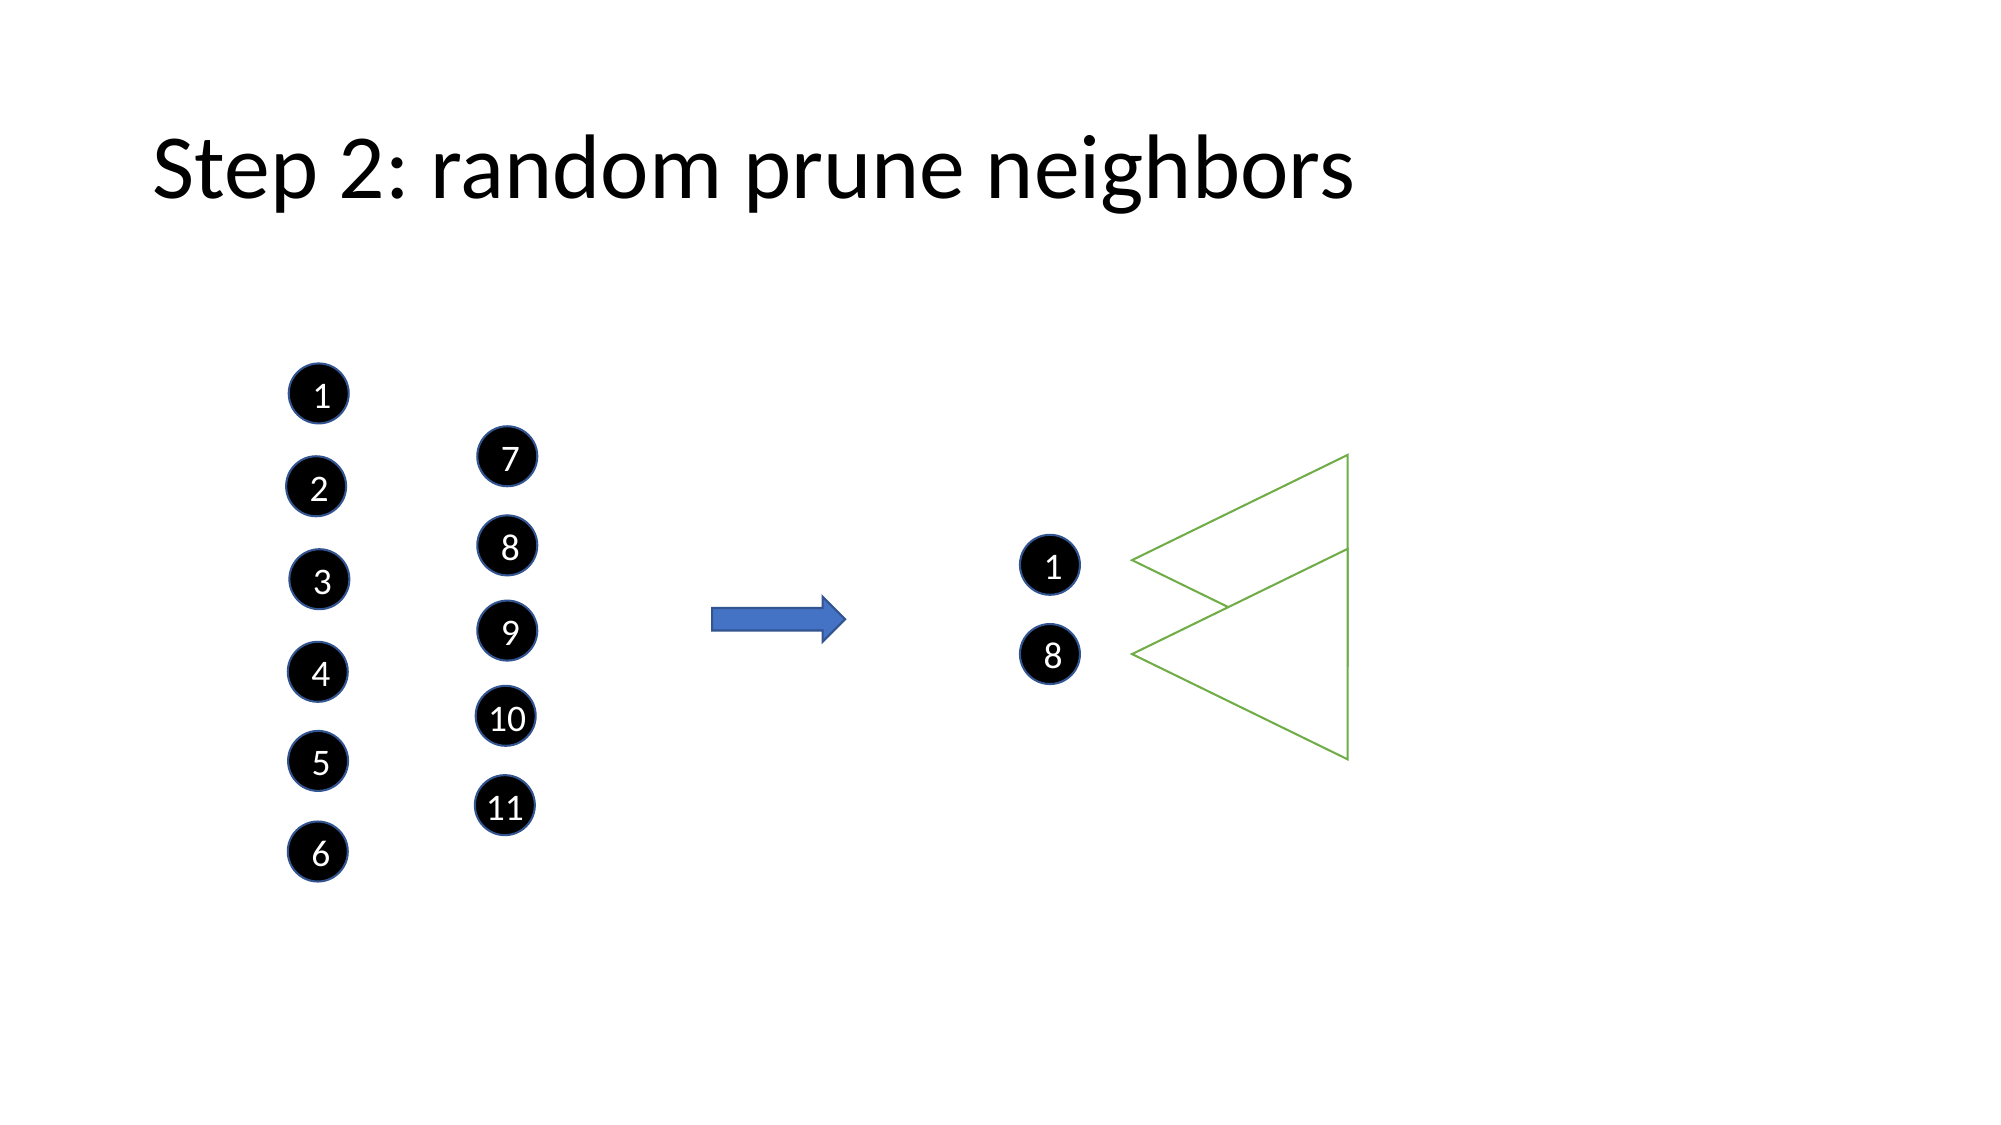

# Step 2: random prune neighbors
1
7

2
8
1

3

9
8
4

10
5

11
6